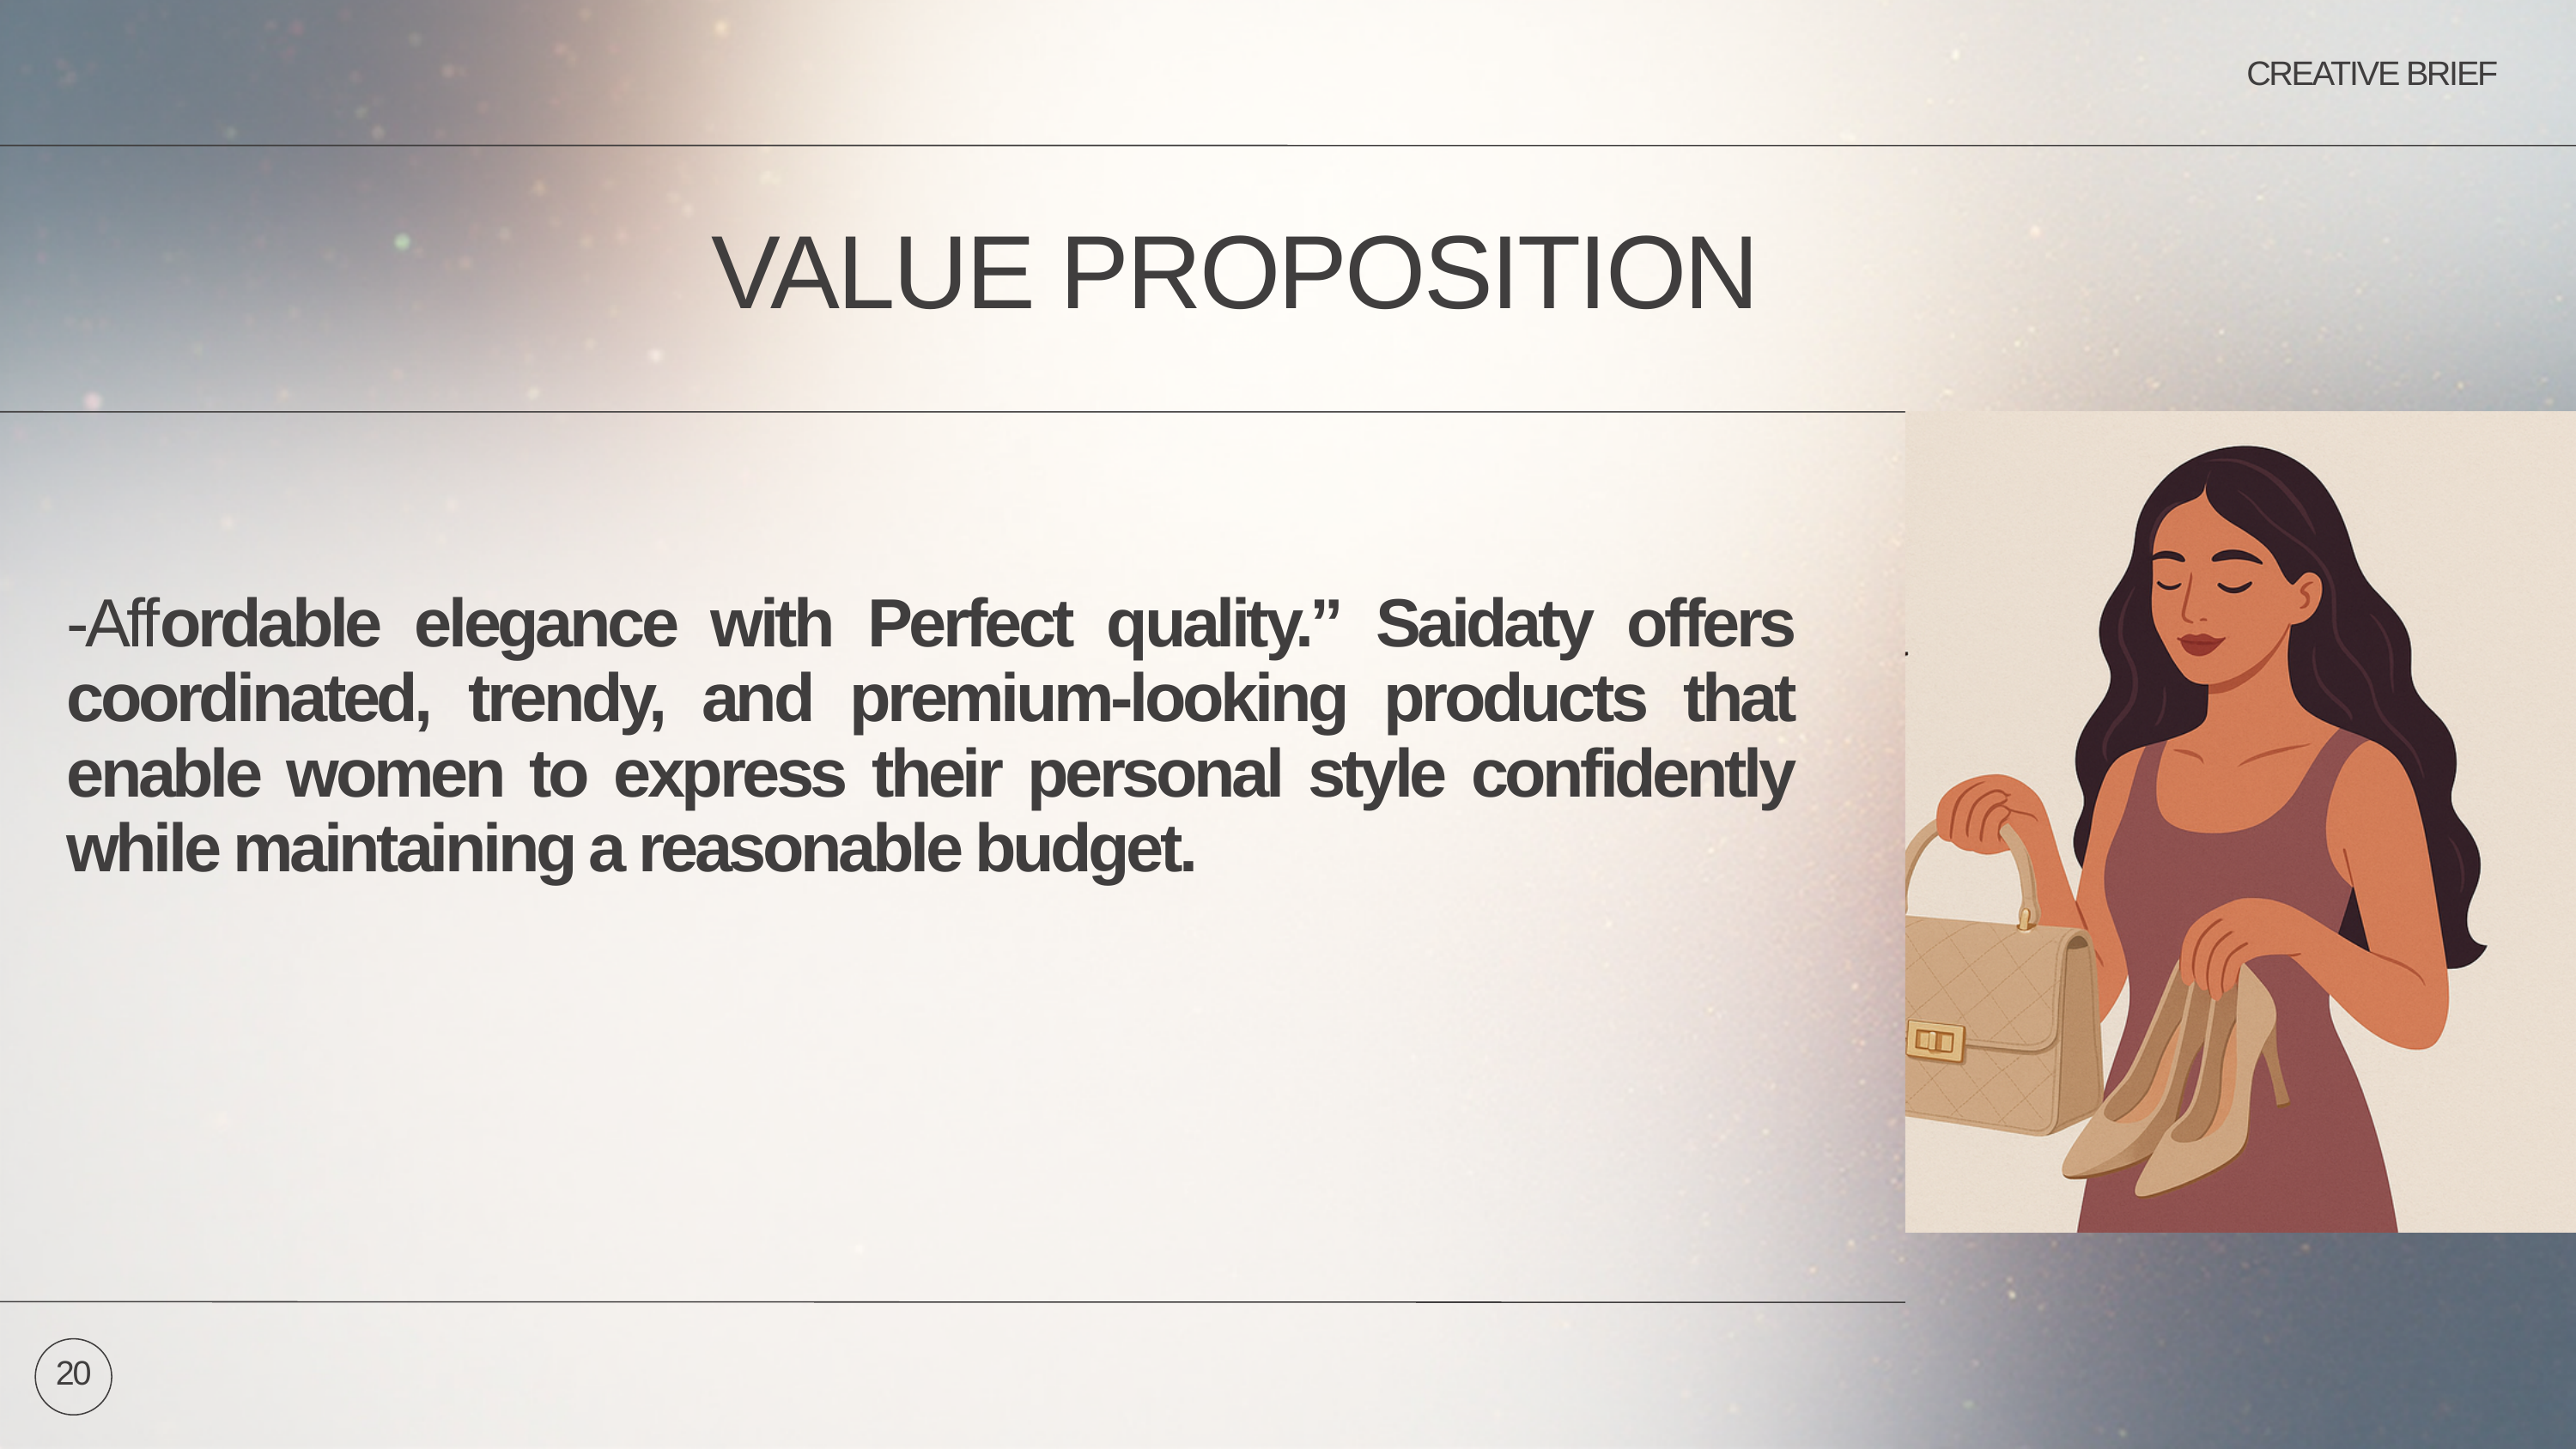

CREATIVE BRIEF

 VALUE PROPOSITION

-Affordable elegance with Perfect quality.” Saidaty offers coordinated, trendy, and premium-looking products that enable women to express their personal style confidently while maintaining a reasonable budget.

20